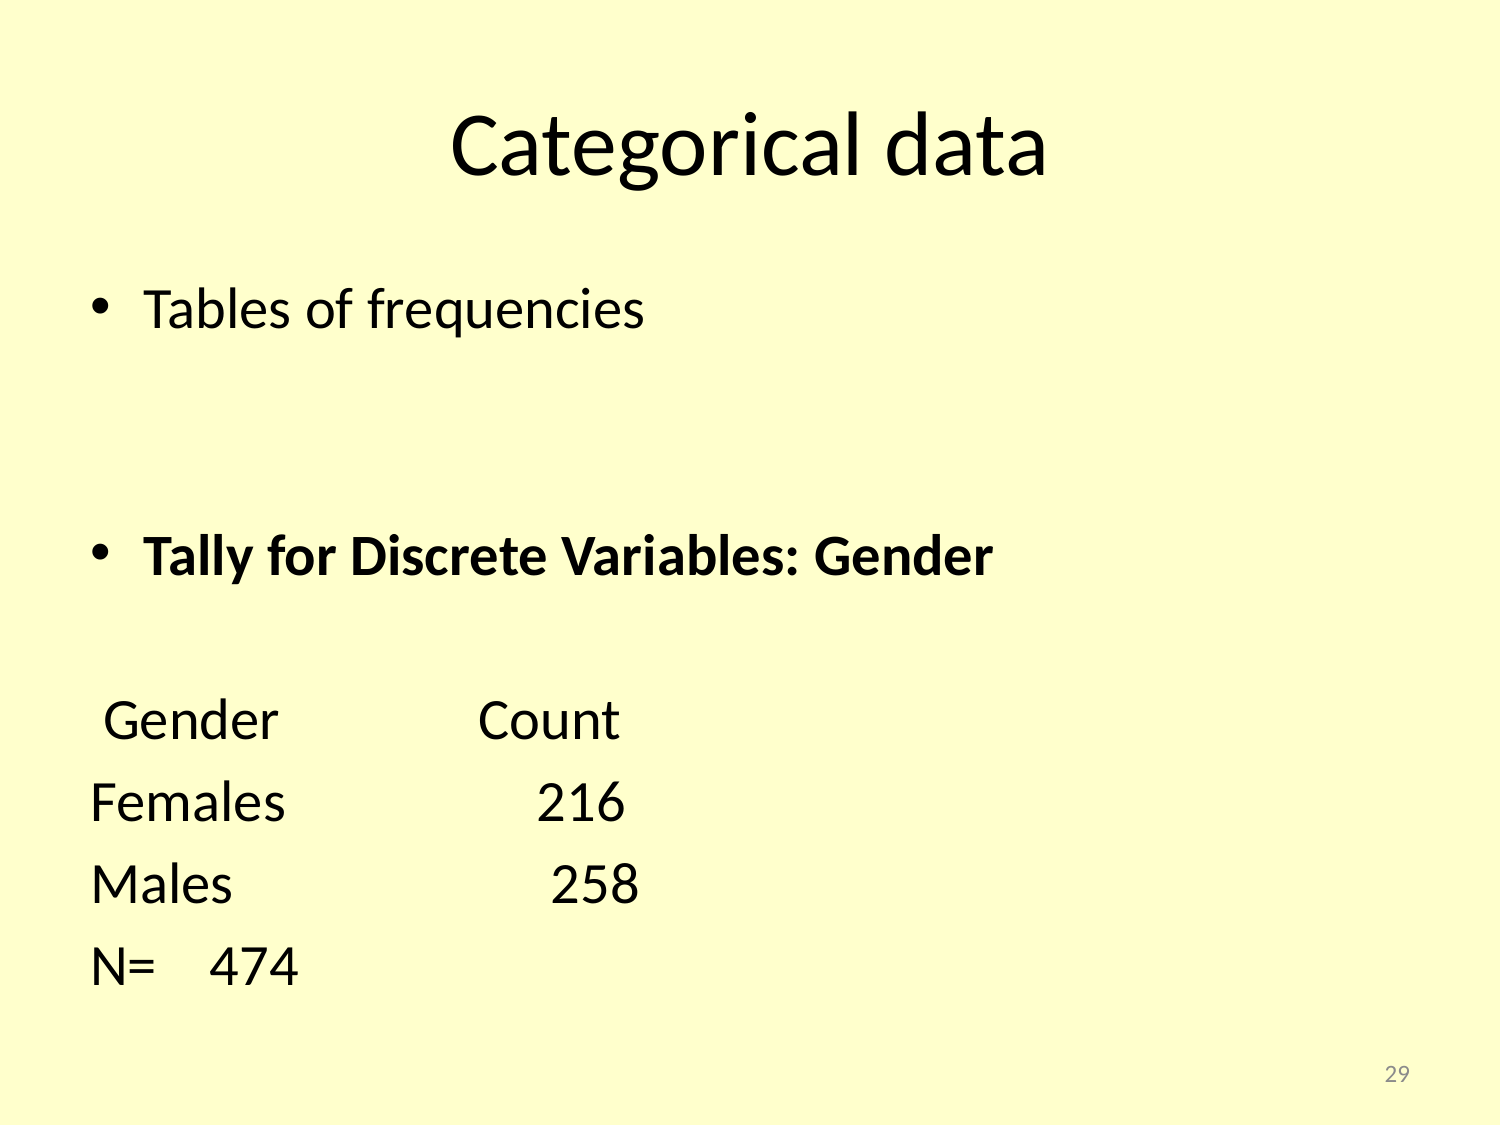

# Categorical data
Tables of frequencies

Tally for Discrete Variables: Gender

 Gender               Count
Females                   216
Males                        258
N=    474

29